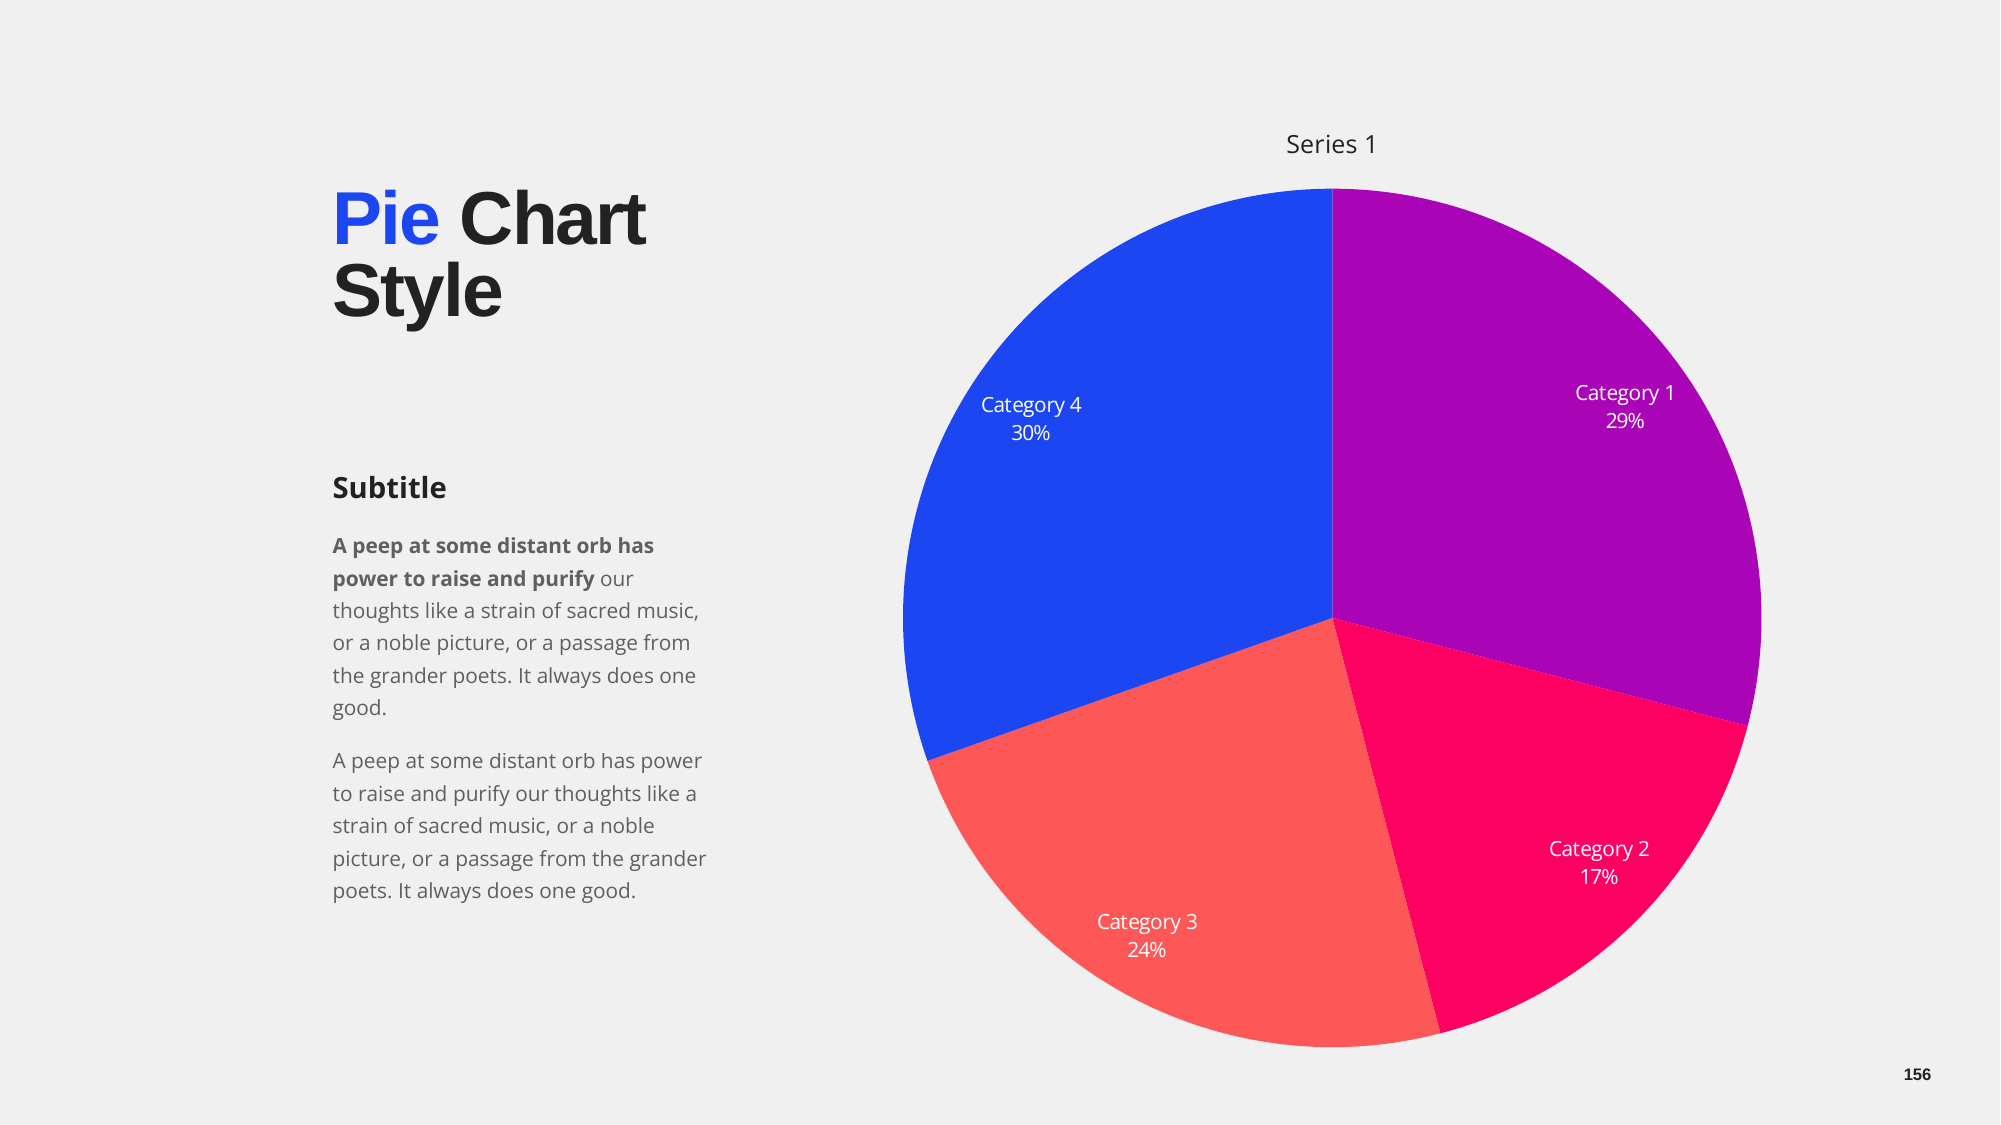

### Chart:

| Category | Series 1 | Series 2 | Series 3 |
|---|---|---|---|
| Category 1 | 4.3 | 2.4 | 2.0 |
| Category 2 | 2.5 | 4.4 | 2.0 |
| Category 3 | 3.5 | 1.8 | 3.0 |
| Category 4 | 4.5 | 2.8 | 5.0 |
# Pie Chart
Style
Subtitle
A peep at some distant orb has power to raise and purify our thoughts like a strain of sacred music, or a noble picture, or a passage from the grander poets. It always does one good.
A peep at some distant orb has power to raise and purify our thoughts like a strain of sacred music, or a noble picture, or a passage from the grander poets. It always does one good.